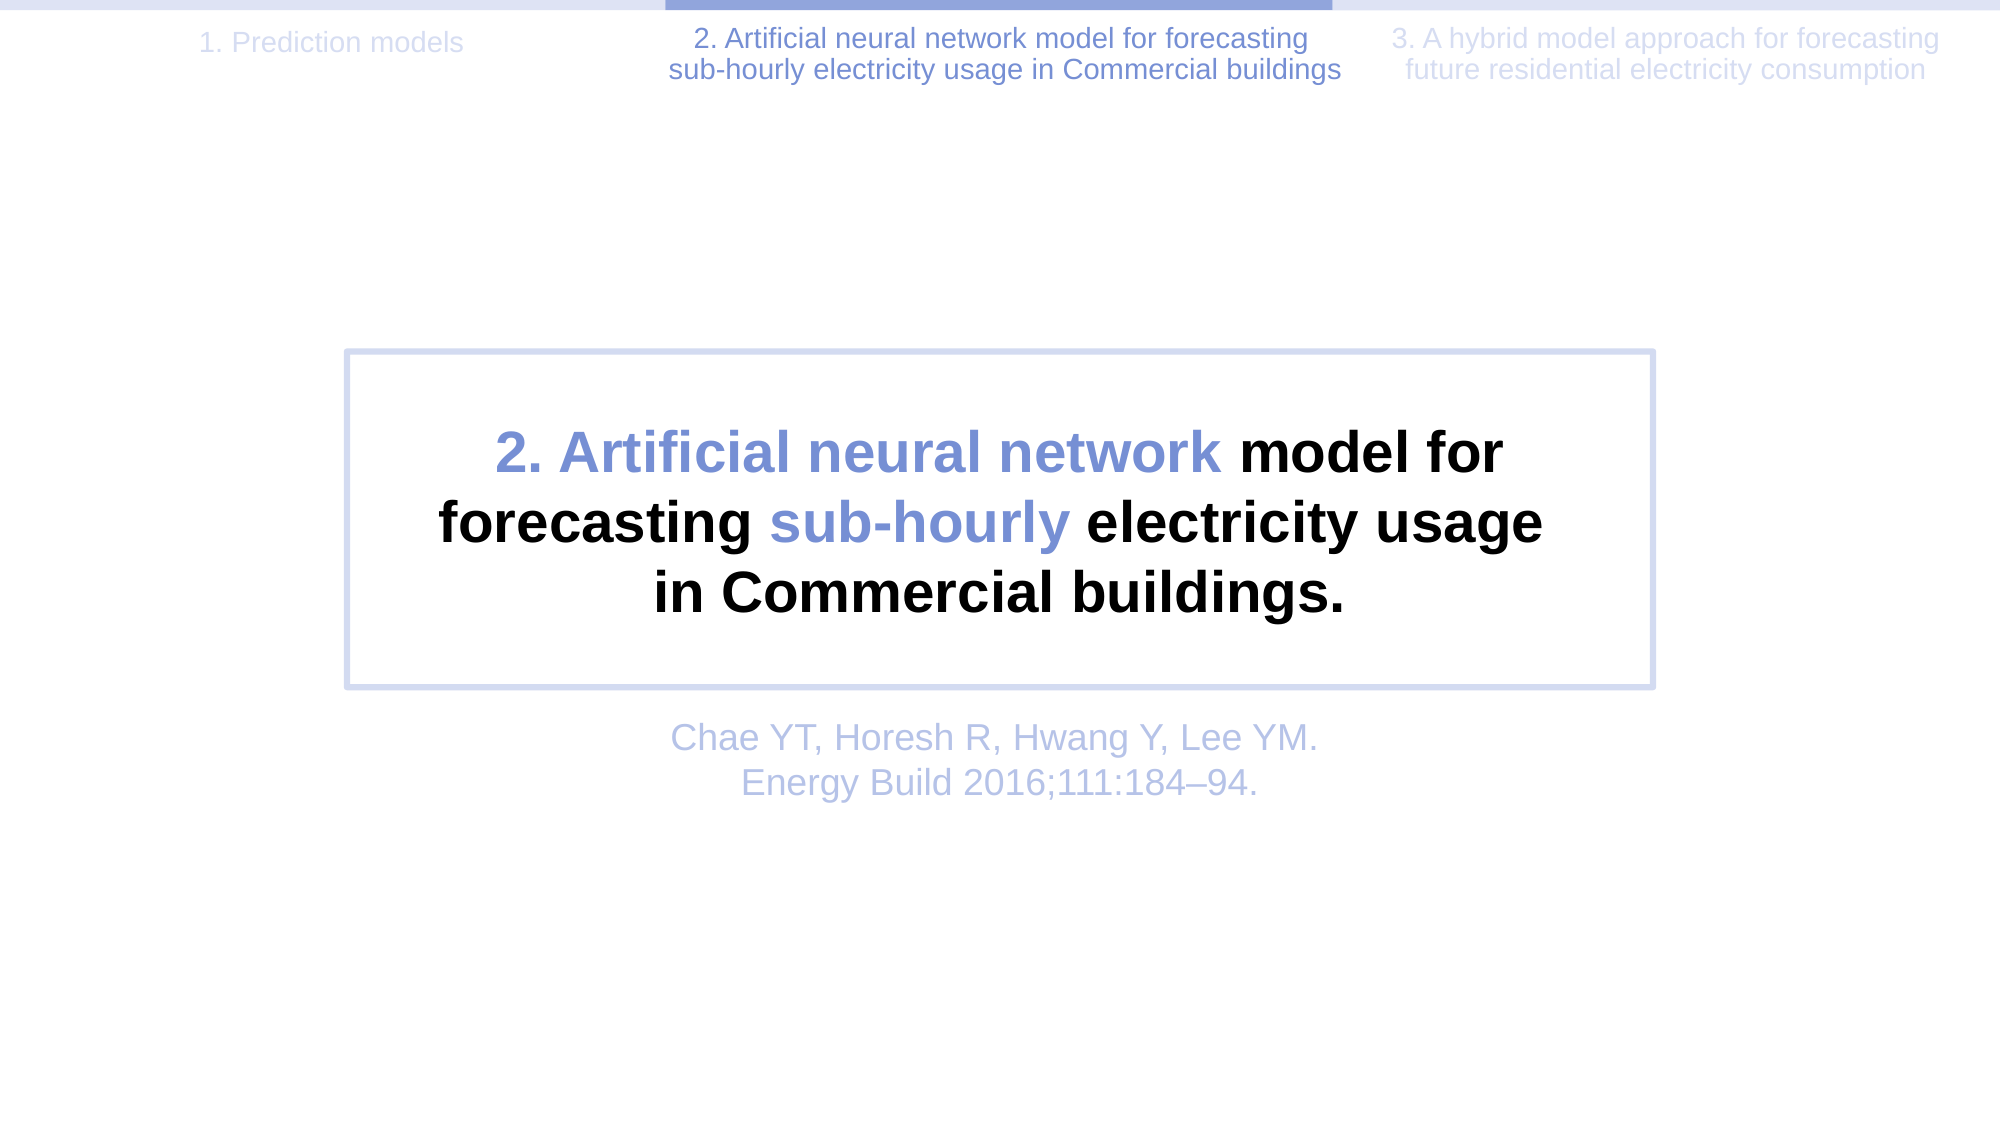

1. Prediction models
2. Artificial neural network model for forecasting
sub-hourly electricity usage in Commercial buildings
3. A hybrid model approach for forecasting future residential electricity consumption
# 2. Artificial neural network model for forecasting sub-hourly electricity usage in Commercial buildings.
Chae YT, Horesh R, Hwang Y, Lee YM.
Energy Build 2016;111:184–94.